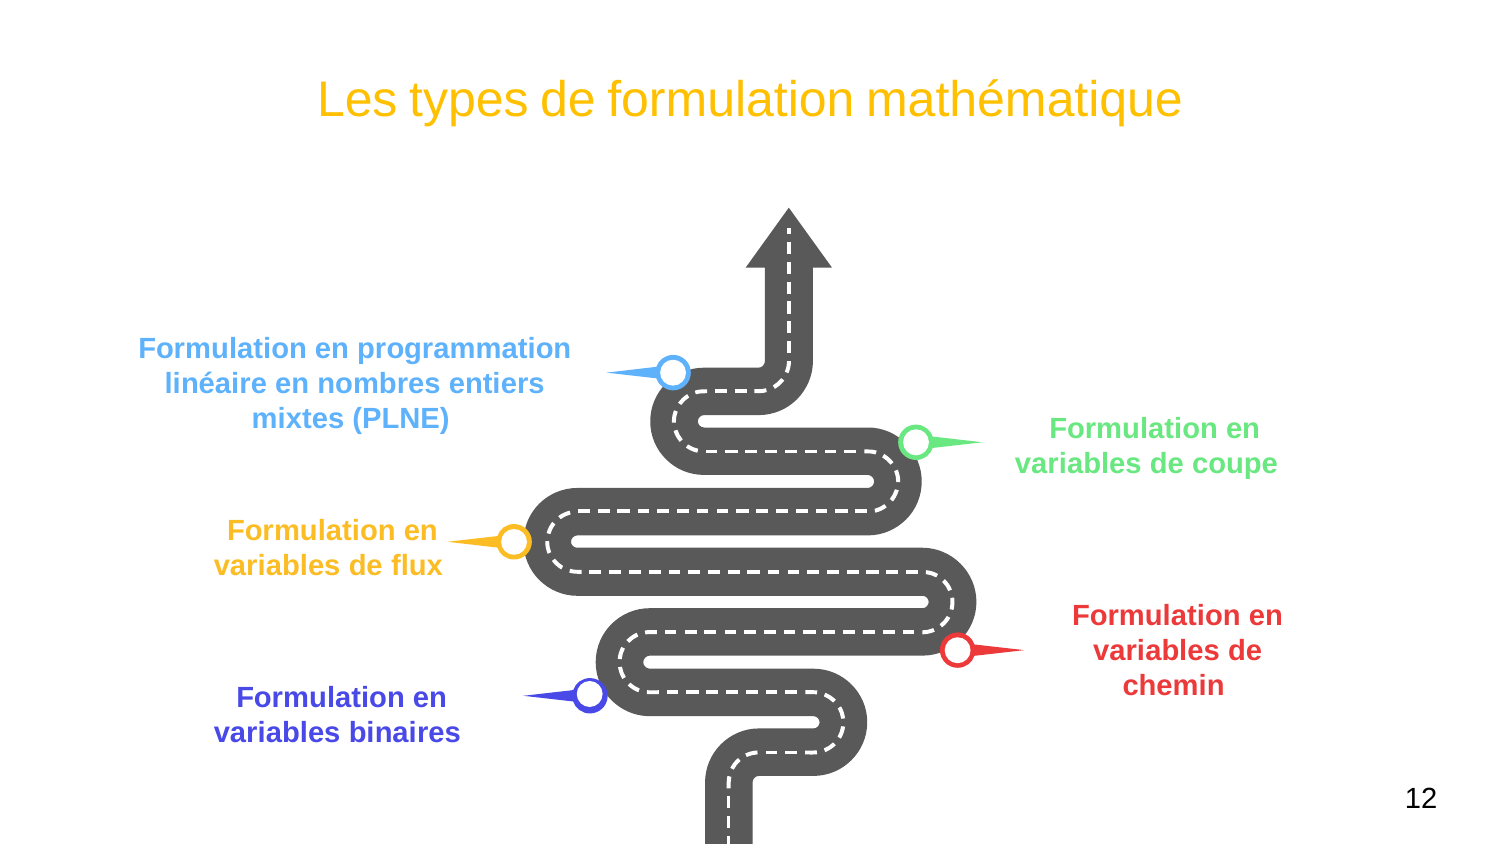

Les types de formulation mathématique

Formulation en programmation linéaire en nombres entiers mixtes (PLNE)

Formulation en variables de coupe

Formulation en variables de flux

Formulation en variables de chemin

Formulation en variables binaires

12